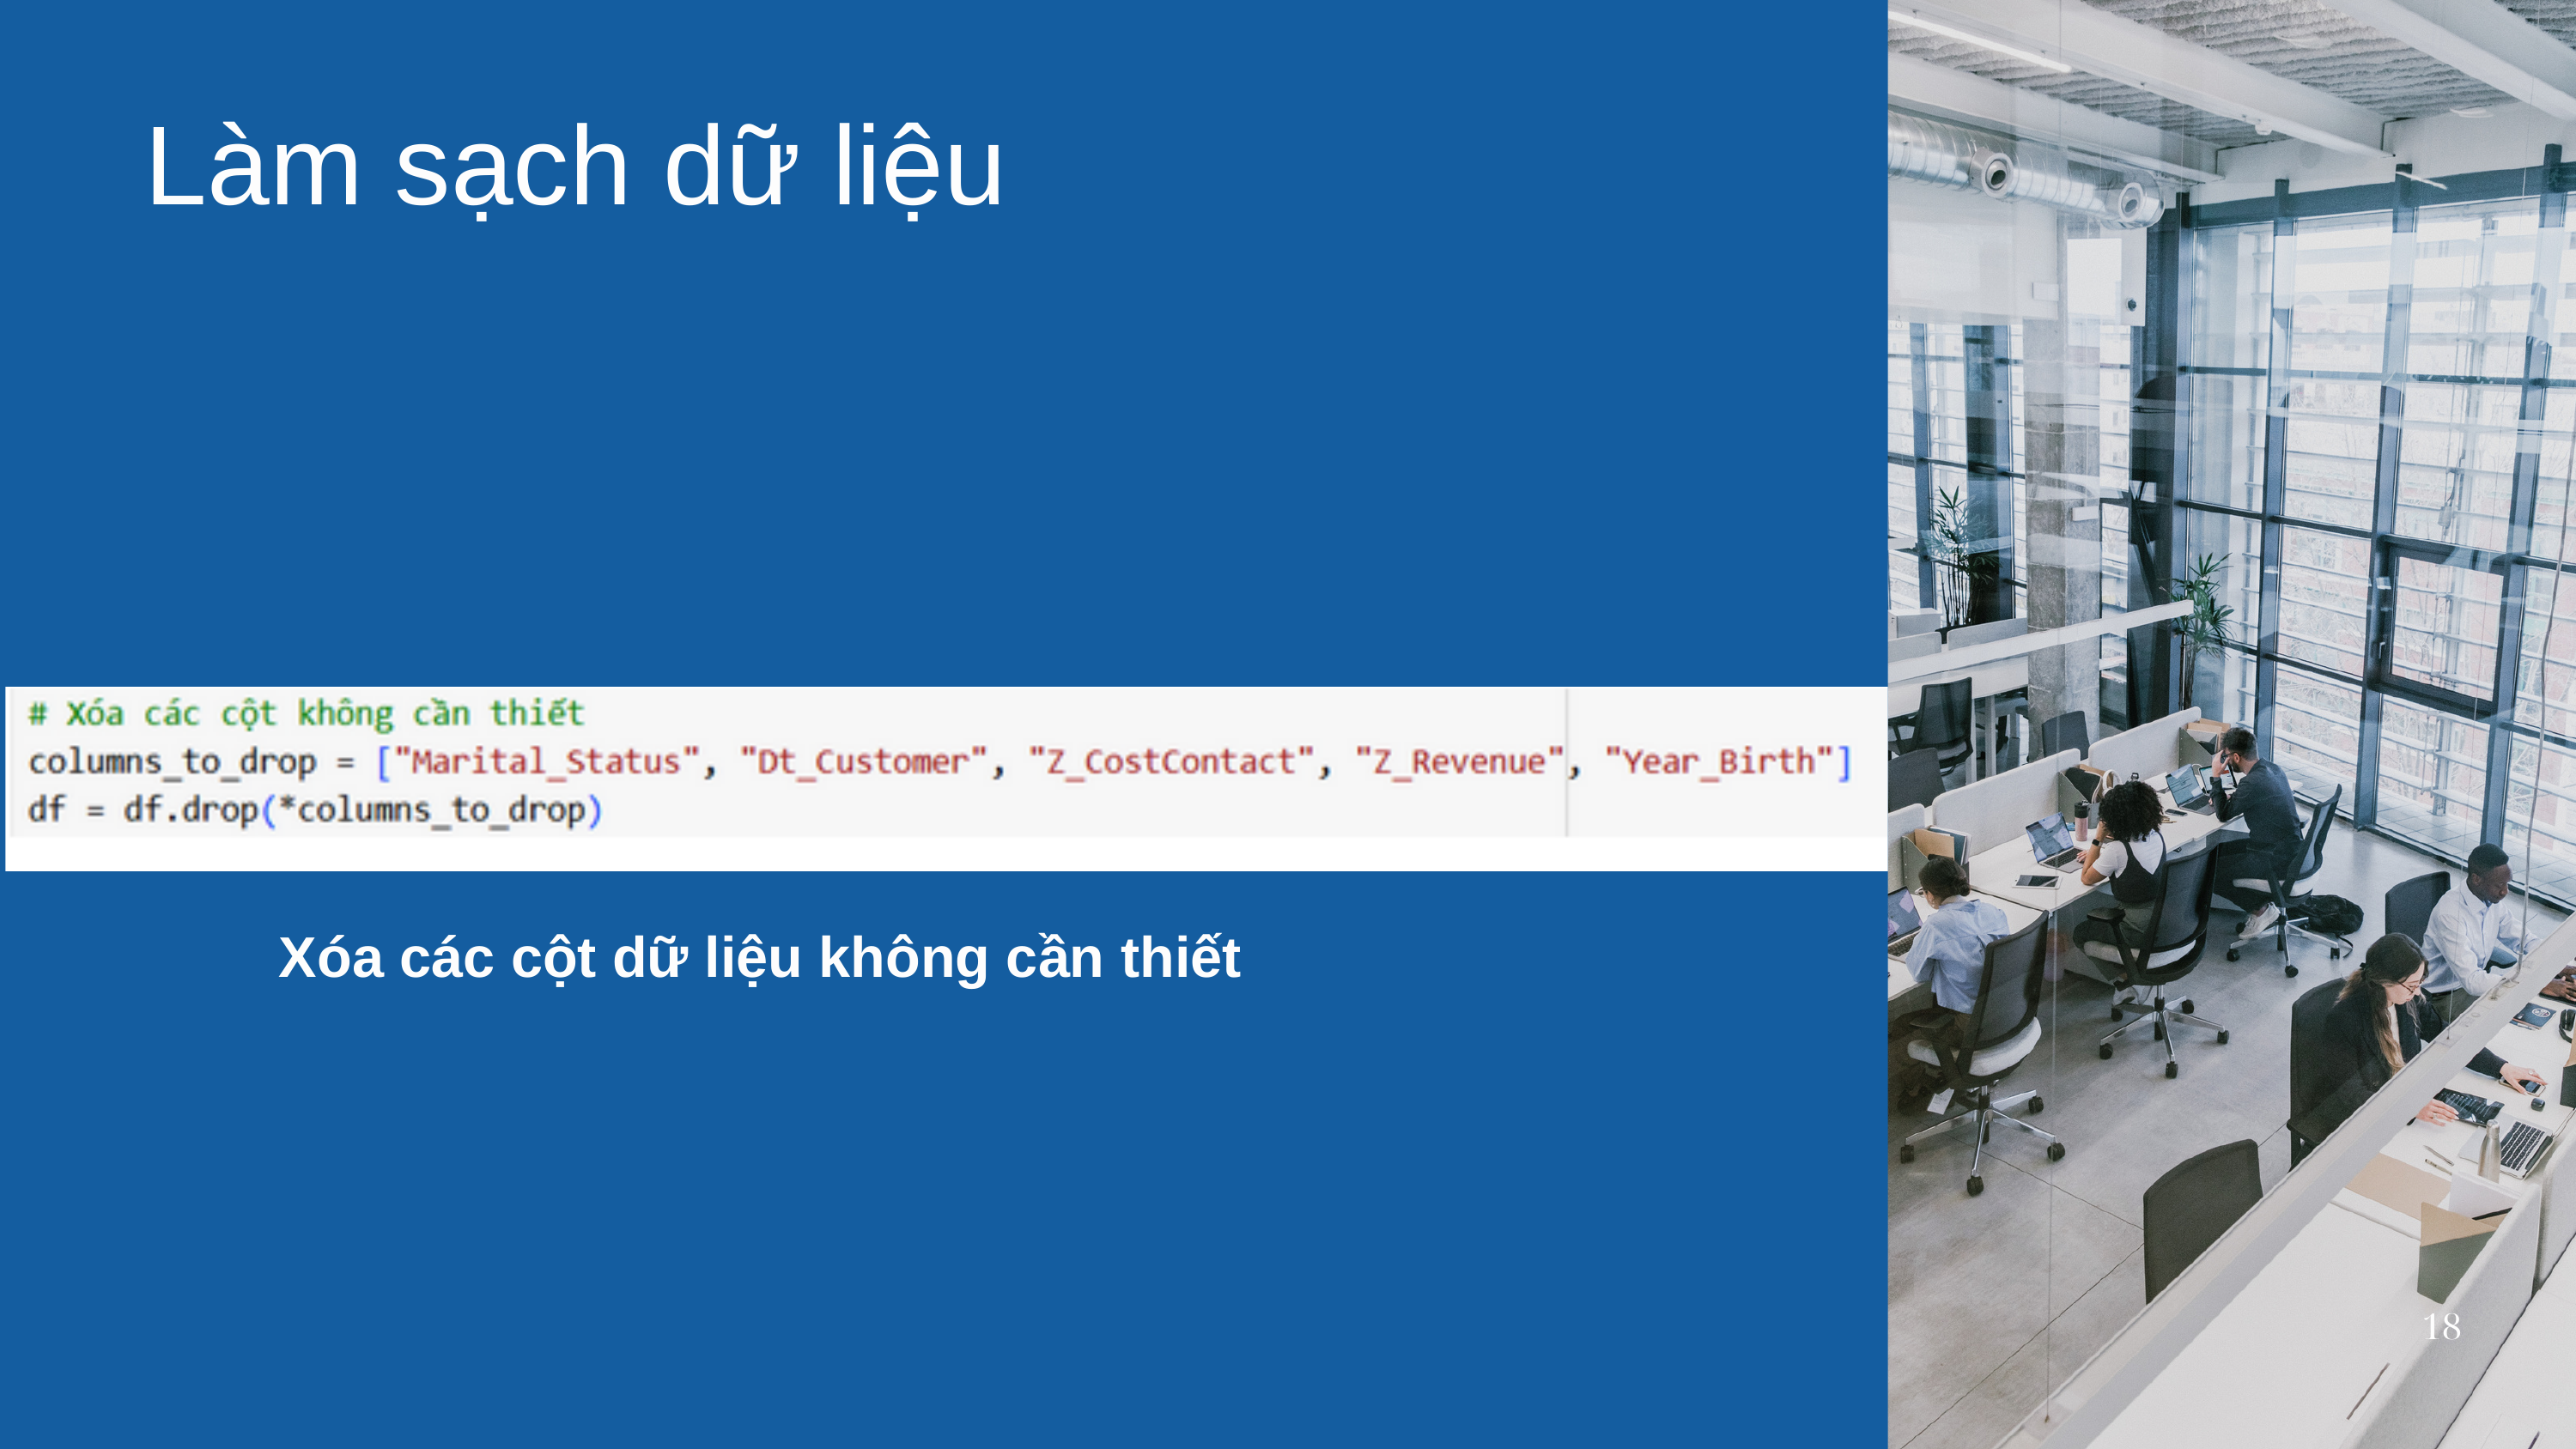

​Làm sạch dữ liệu

Xóa các cột dữ liệu không cần thiết

18